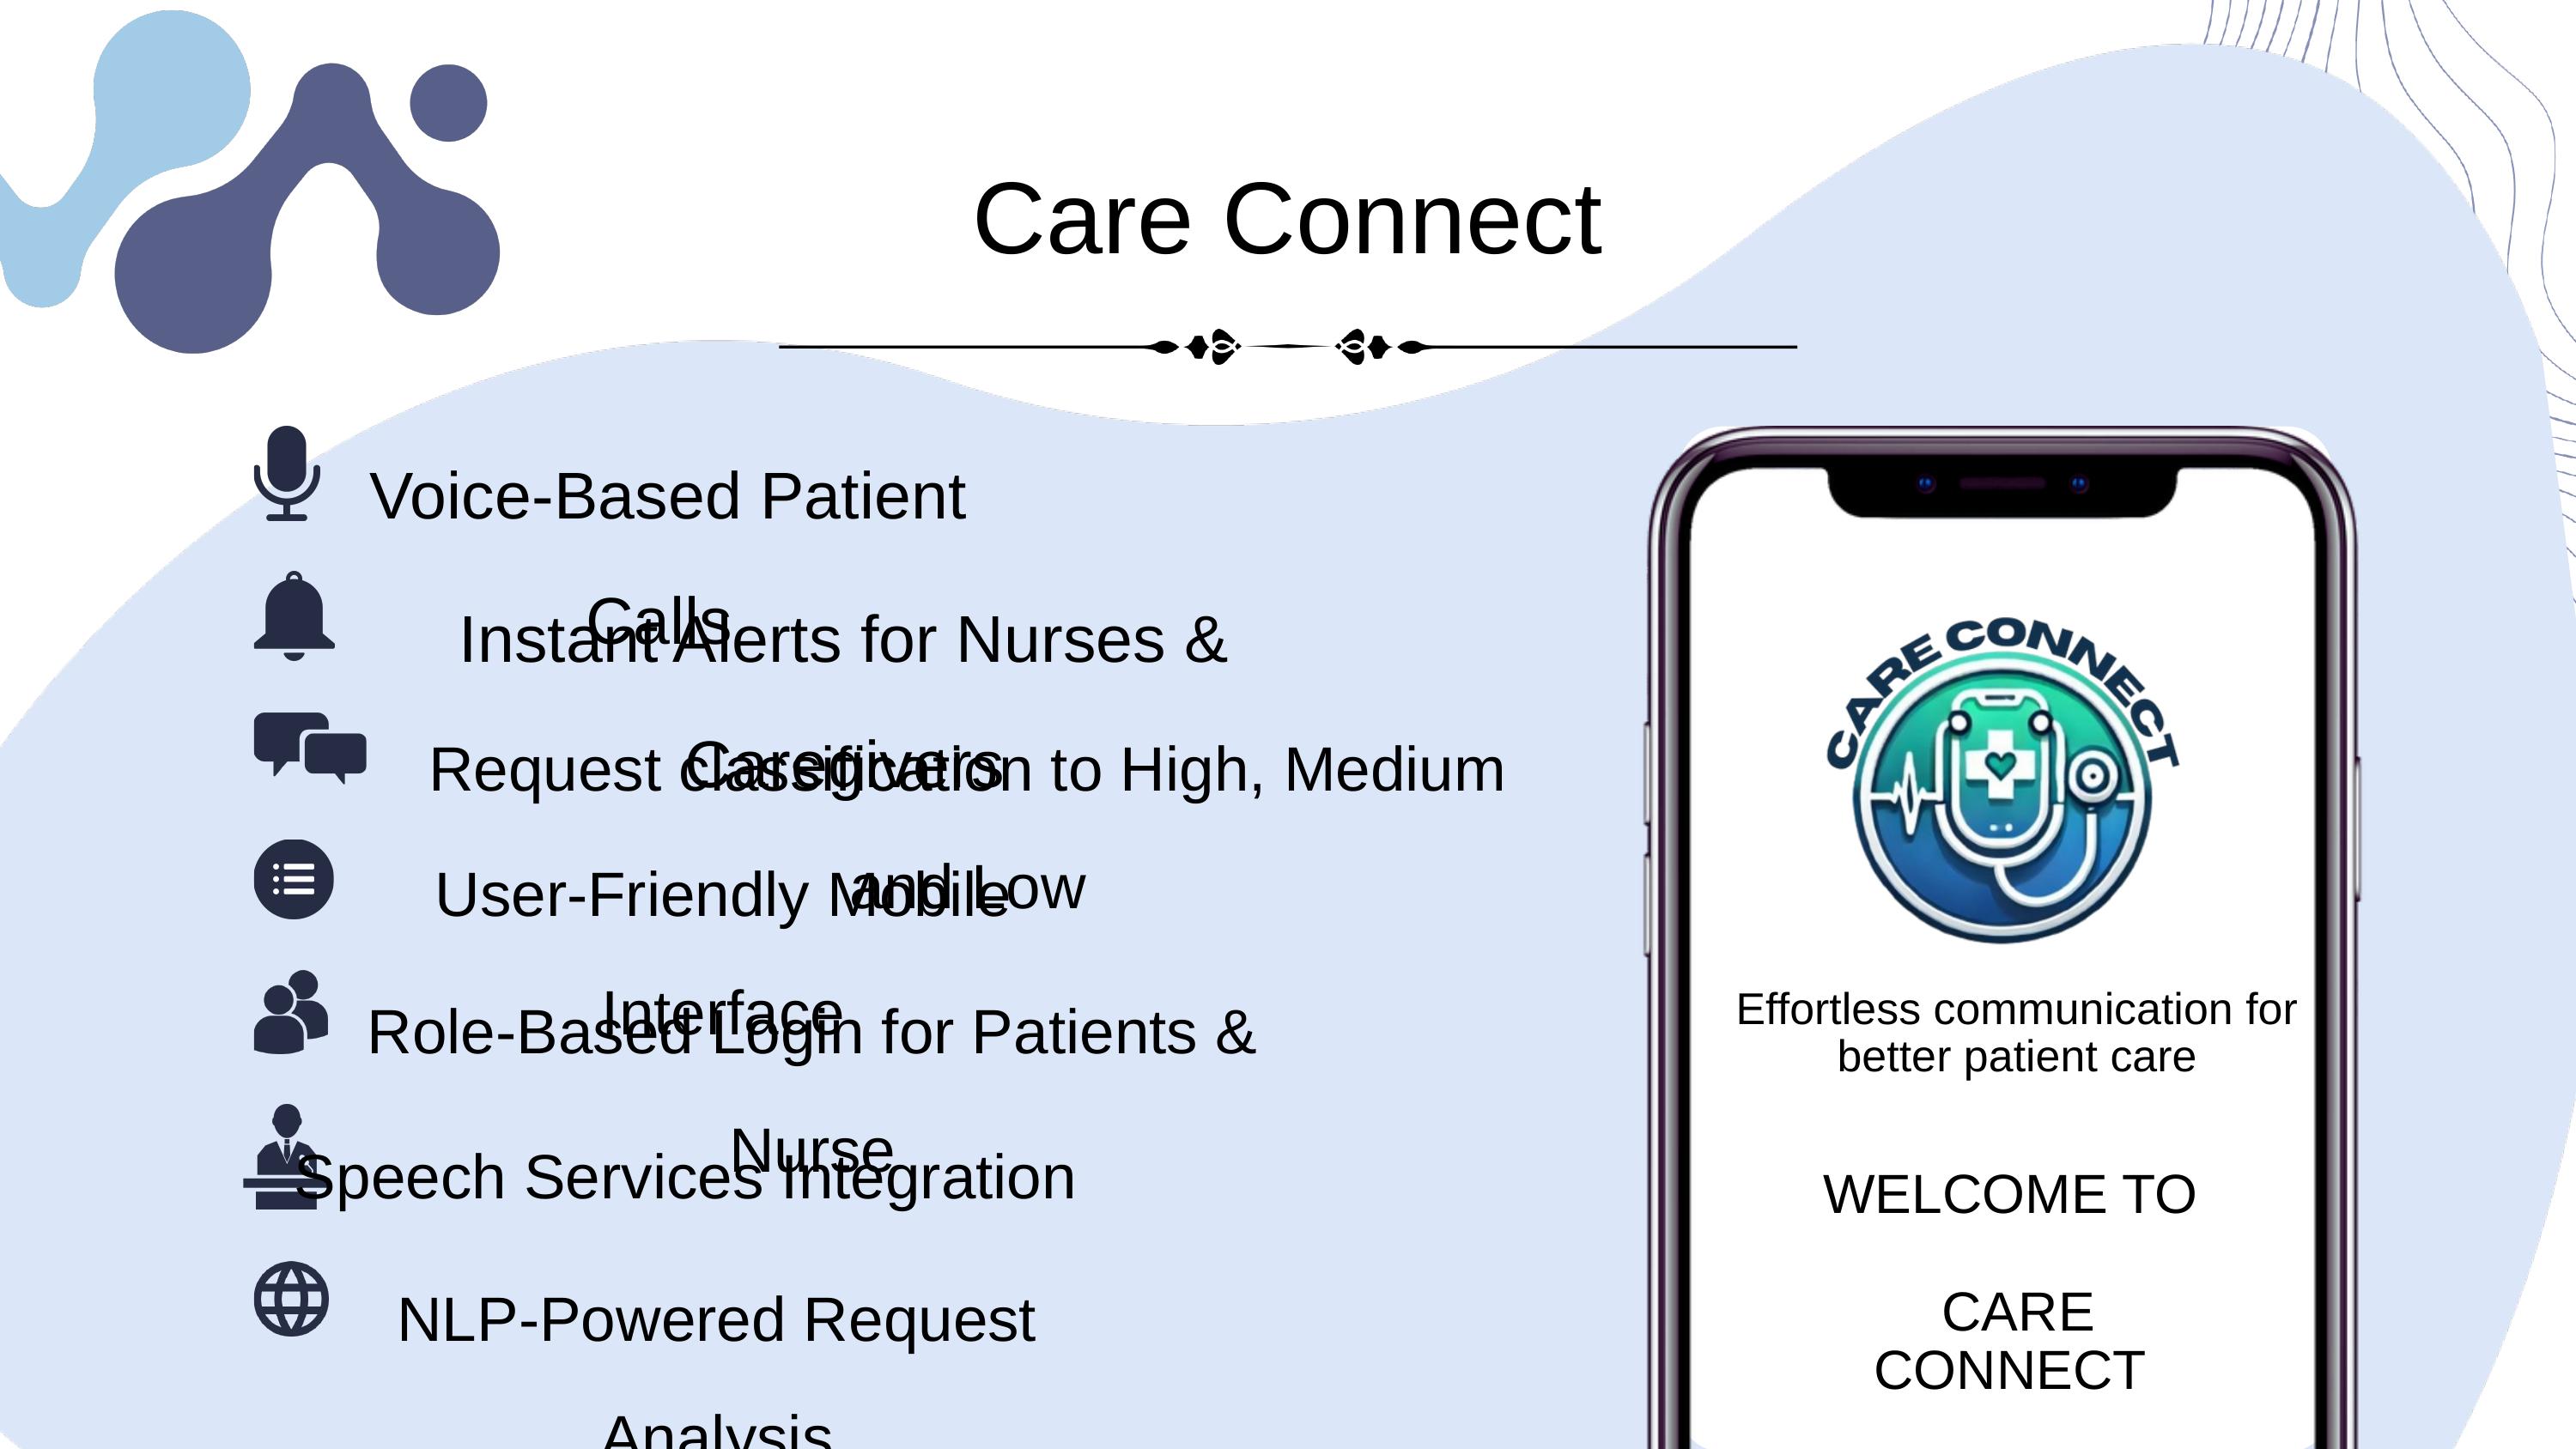

Care Connect

 Voice-Based Patient Calls
Instant Alerts for Nurses & Caregivers

Request classification to High, Medium and Low

User-Friendly Mobile Interface

Role-Based Login for Patients & Nurse

Speech Services Integration

NLP-Powered Request Analysis

Effortless communication for better patient care
WELCOME TO

 CARE CONNECT